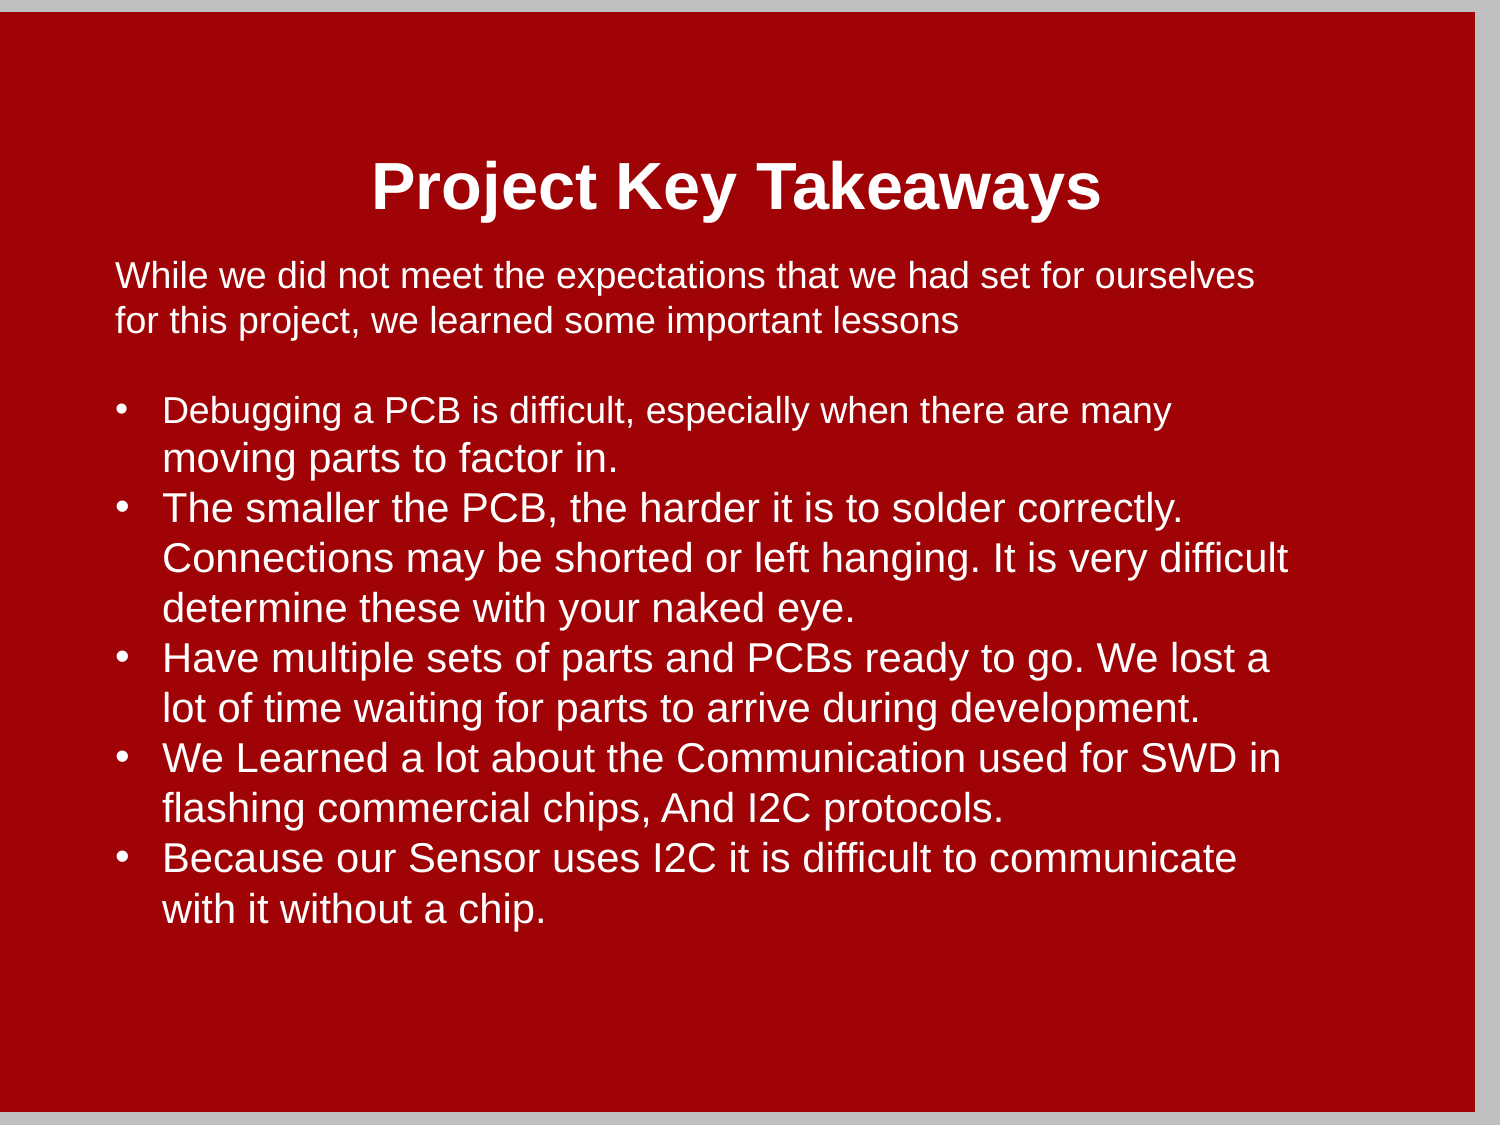

# Project Key Takeaways
While we did not meet the expectations that we had set for ourselves for this project, we learned some important lessons

Debugging a PCB is difficult, especially when there are many moving parts to factor in.
The smaller the PCB, the harder it is to solder correctly. Connections may be shorted or left hanging. It is very difficult determine these with your naked eye.
Have multiple sets of parts and PCBs ready to go. We lost a lot of time waiting for parts to arrive during development.
We Learned a lot about the Communication used for SWD in flashing commercial chips, And I2C protocols.
Because our Sensor uses I2C it is difficult to communicate with it without a chip.